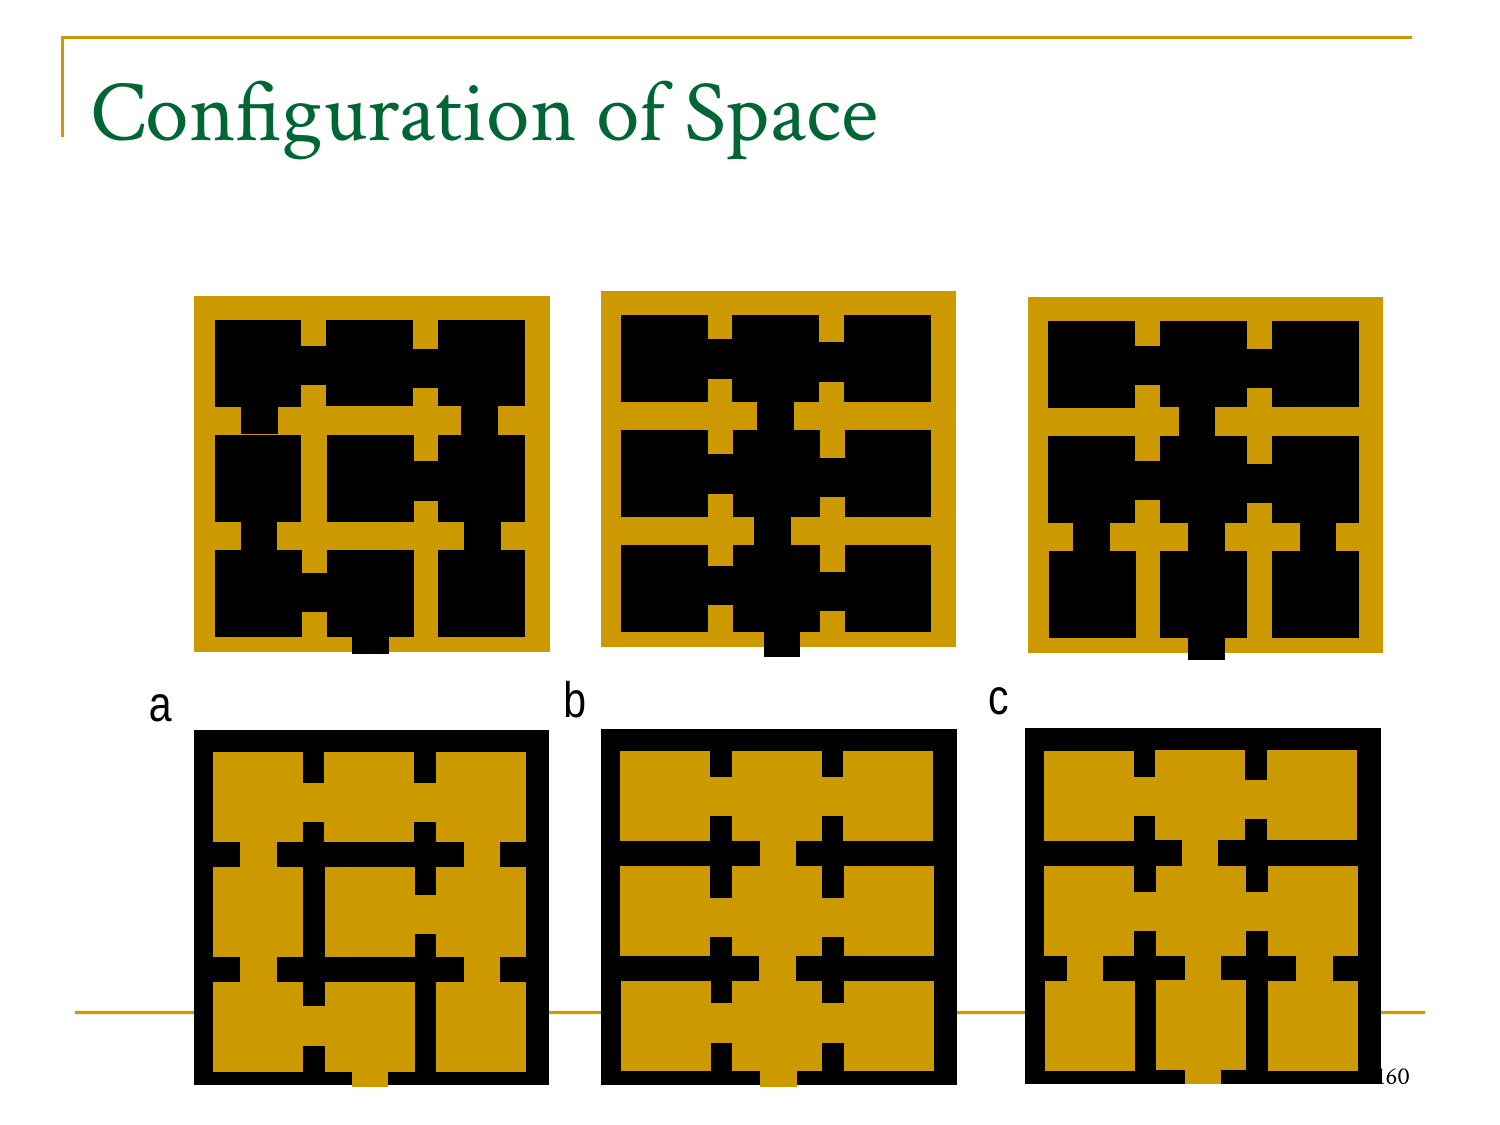

# Configuration of Space

c
b
a

160